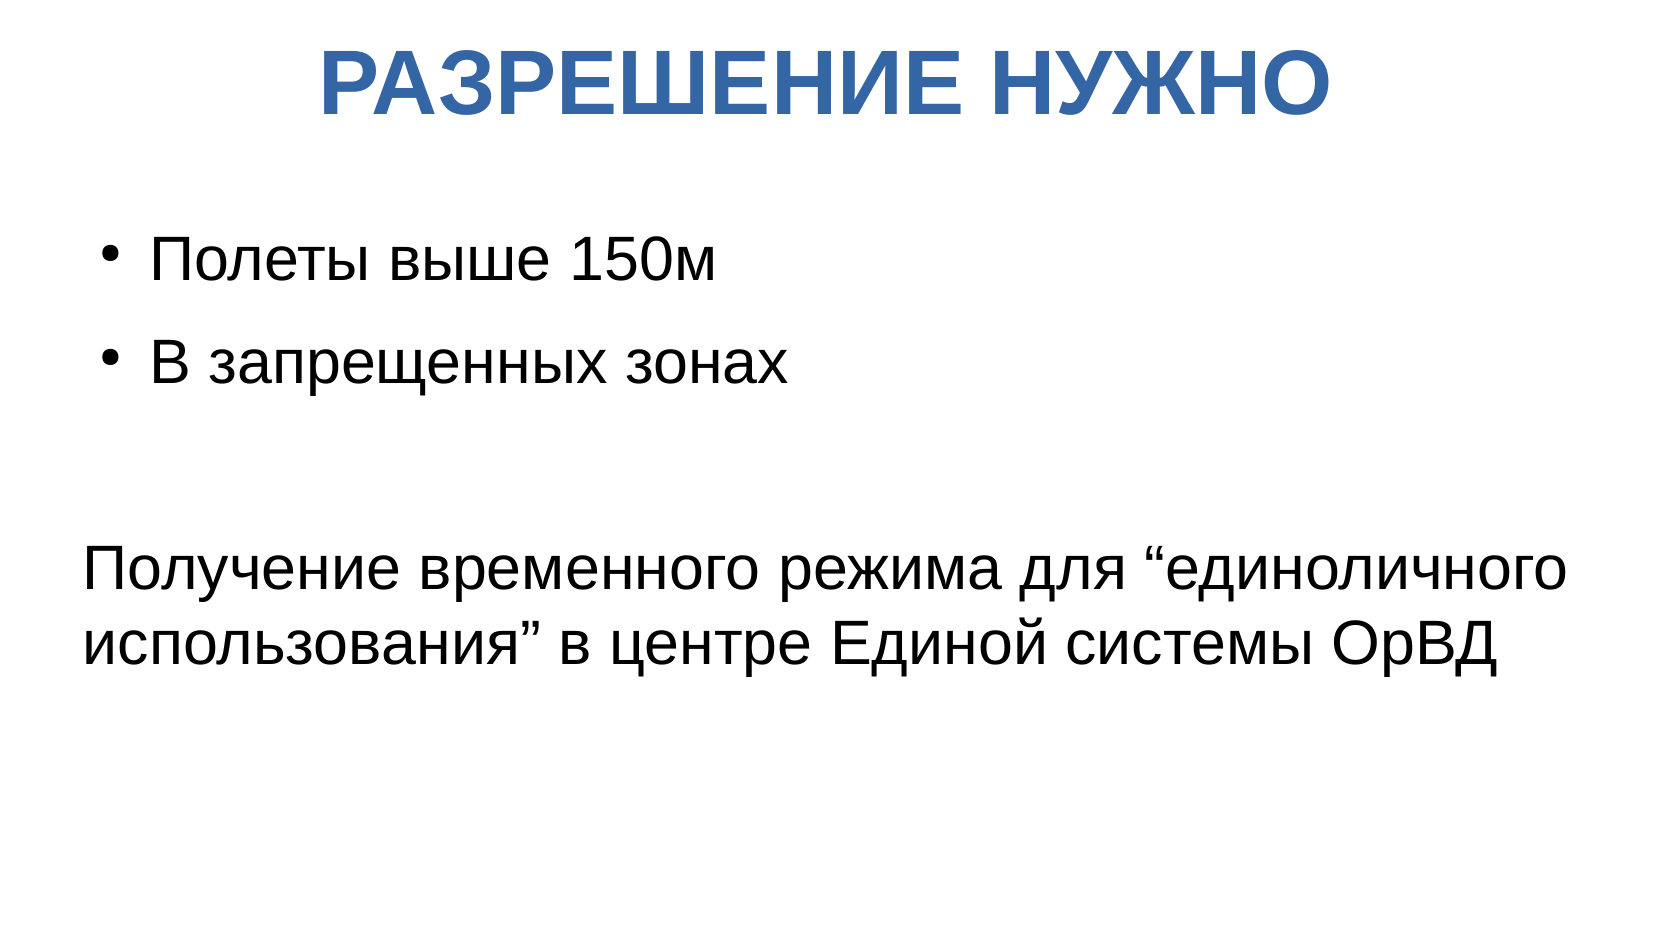

Полеты выше 150м
В запрещенных зонах

Получение временного режима для “единоличного использования” в центре Единой системы ОрВД
РАЗРЕШЕНИЕ НУЖНО